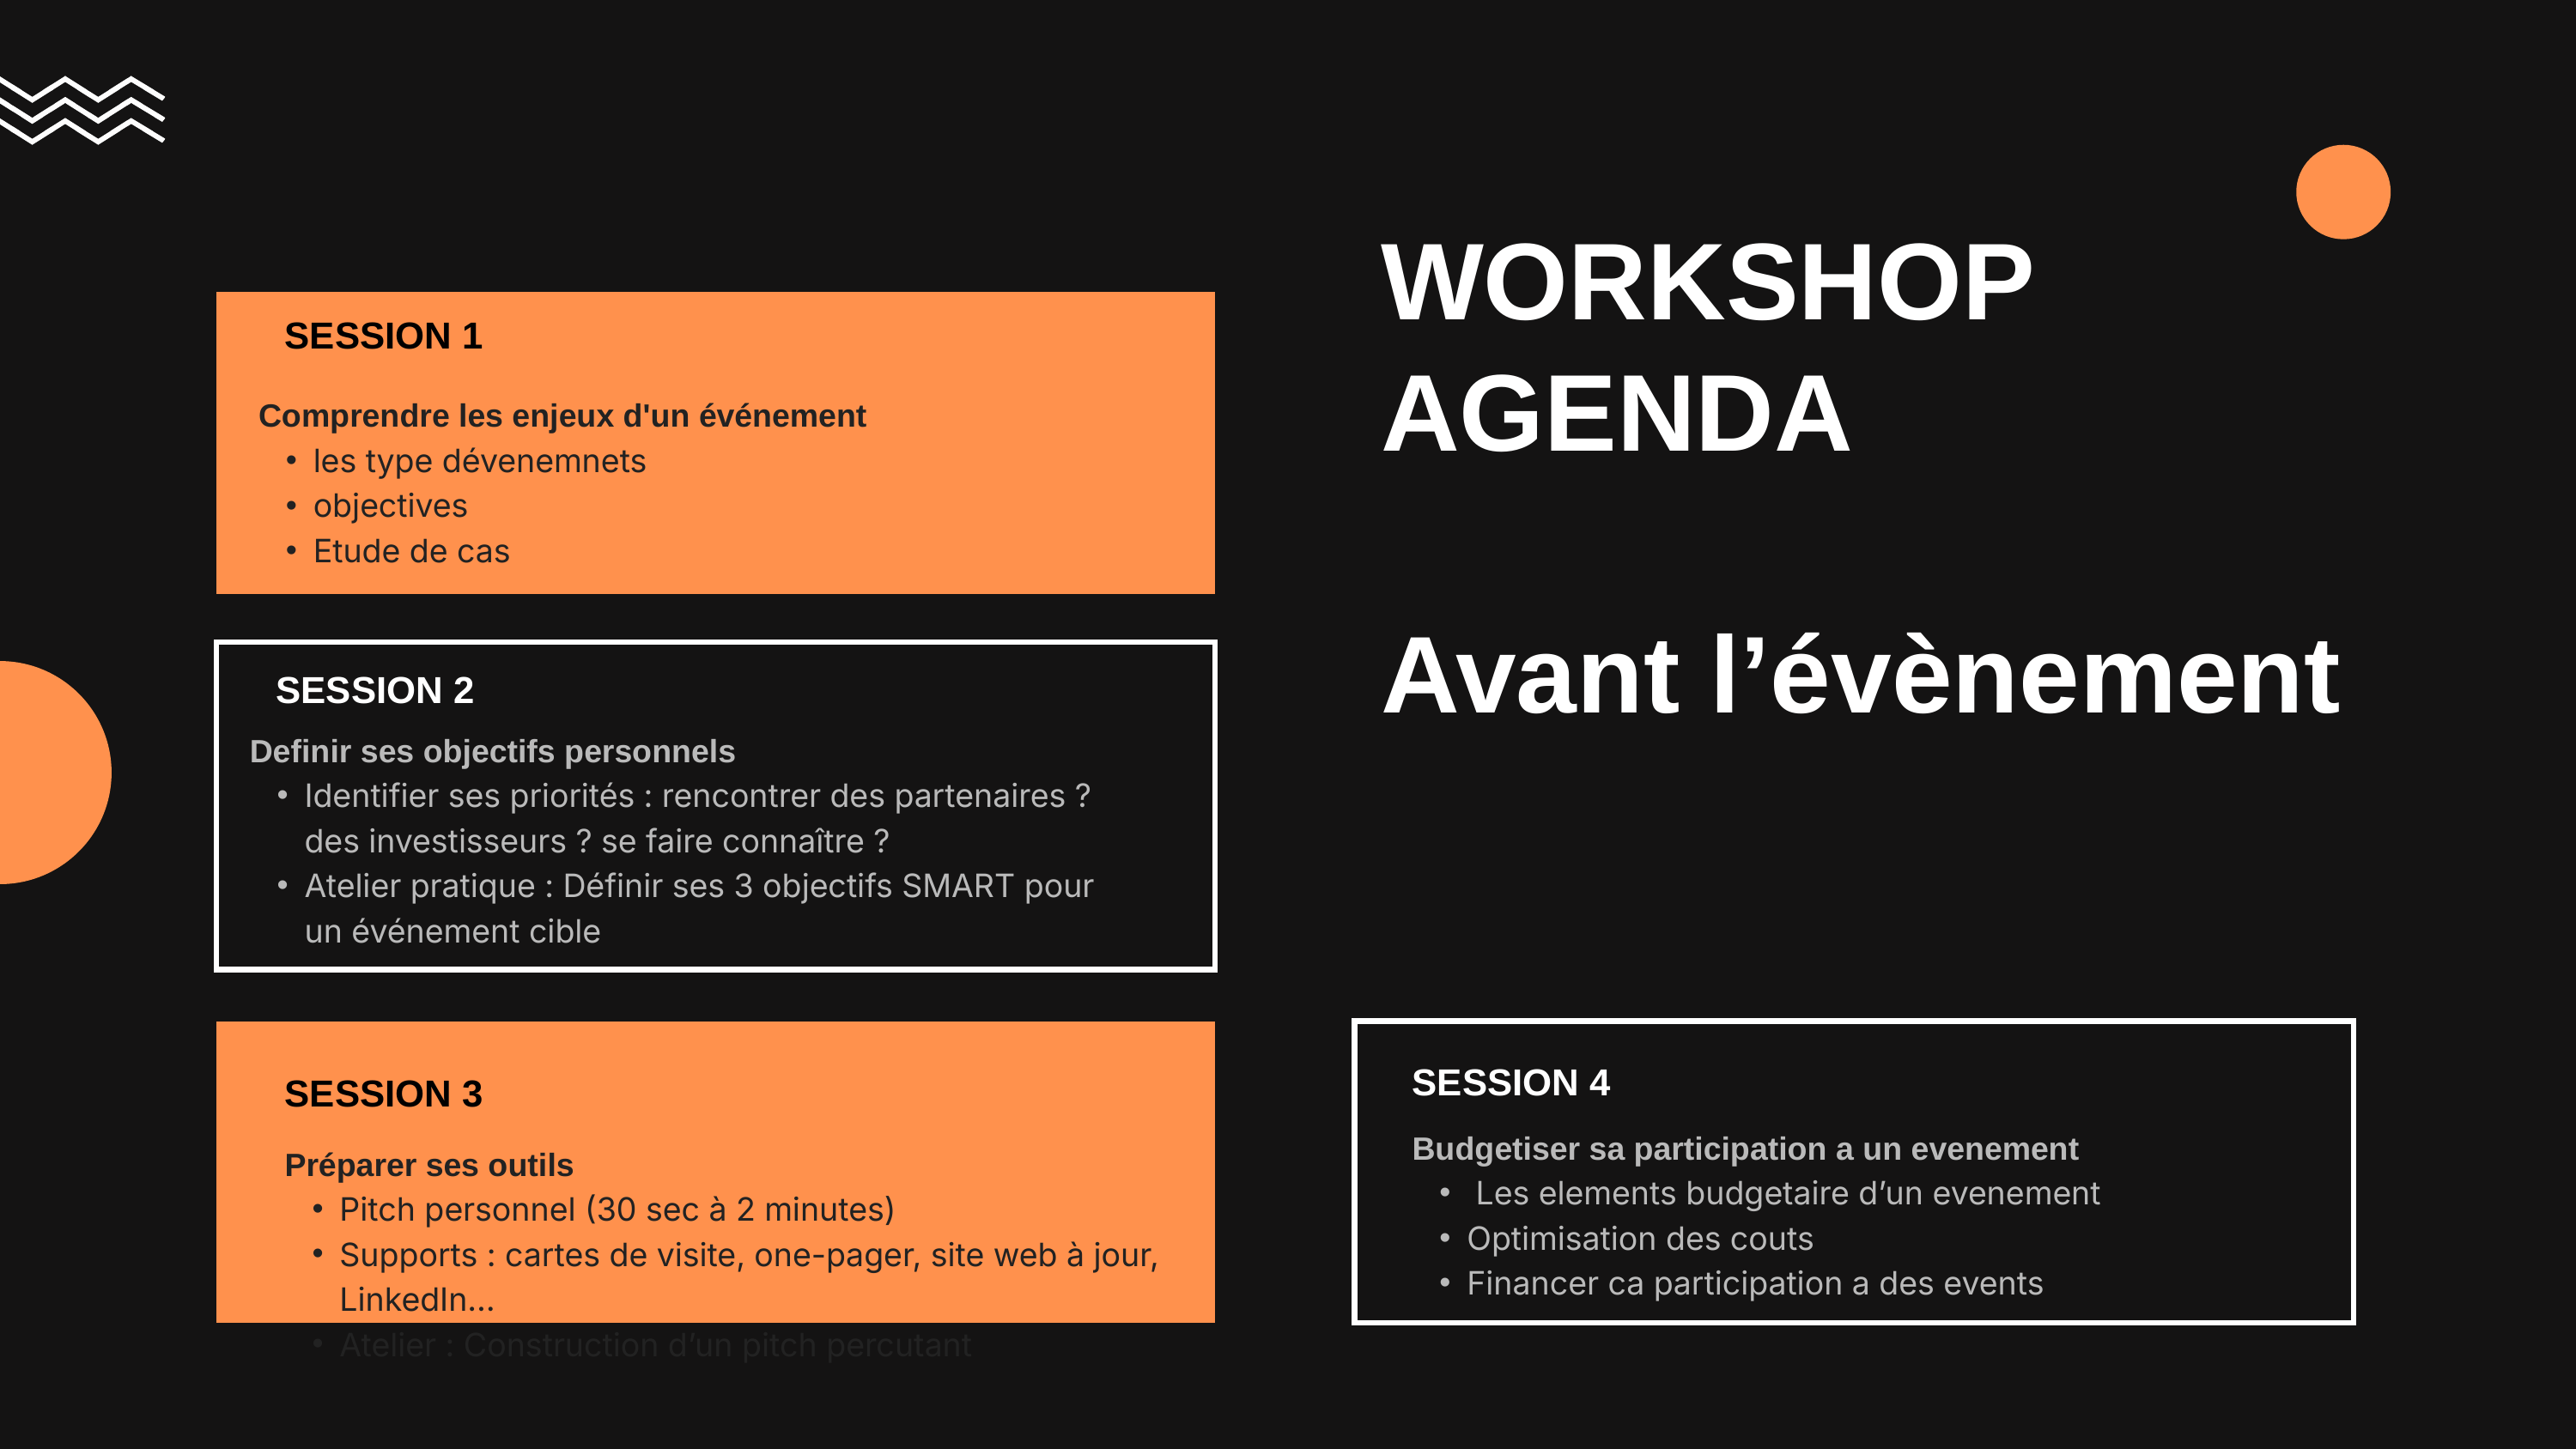

WORKSHOP AGENDA

Avant l’évènement

SESSION 1
Comprendre les enjeux d'un événement
les type dévenemnets
objectives
Etude de cas

SESSION 2
Definir ses objectifs personnels
Identifier ses priorités : rencontrer des partenaires ? des investisseurs ? se faire connaître ?
Atelier pratique : Définir ses 3 objectifs SMART pour un événement cible

SESSION 4
SESSION 3
Budgetiser sa participation a un evenement
 Les elements budgetaire d’un evenement
Optimisation des couts
Financer ca participation a des events

Préparer ses outils
Pitch personnel (30 sec à 2 minutes)
Supports : cartes de visite, one-pager, site web à jour, LinkedIn…
Atelier : Construction d’un pitch percutant